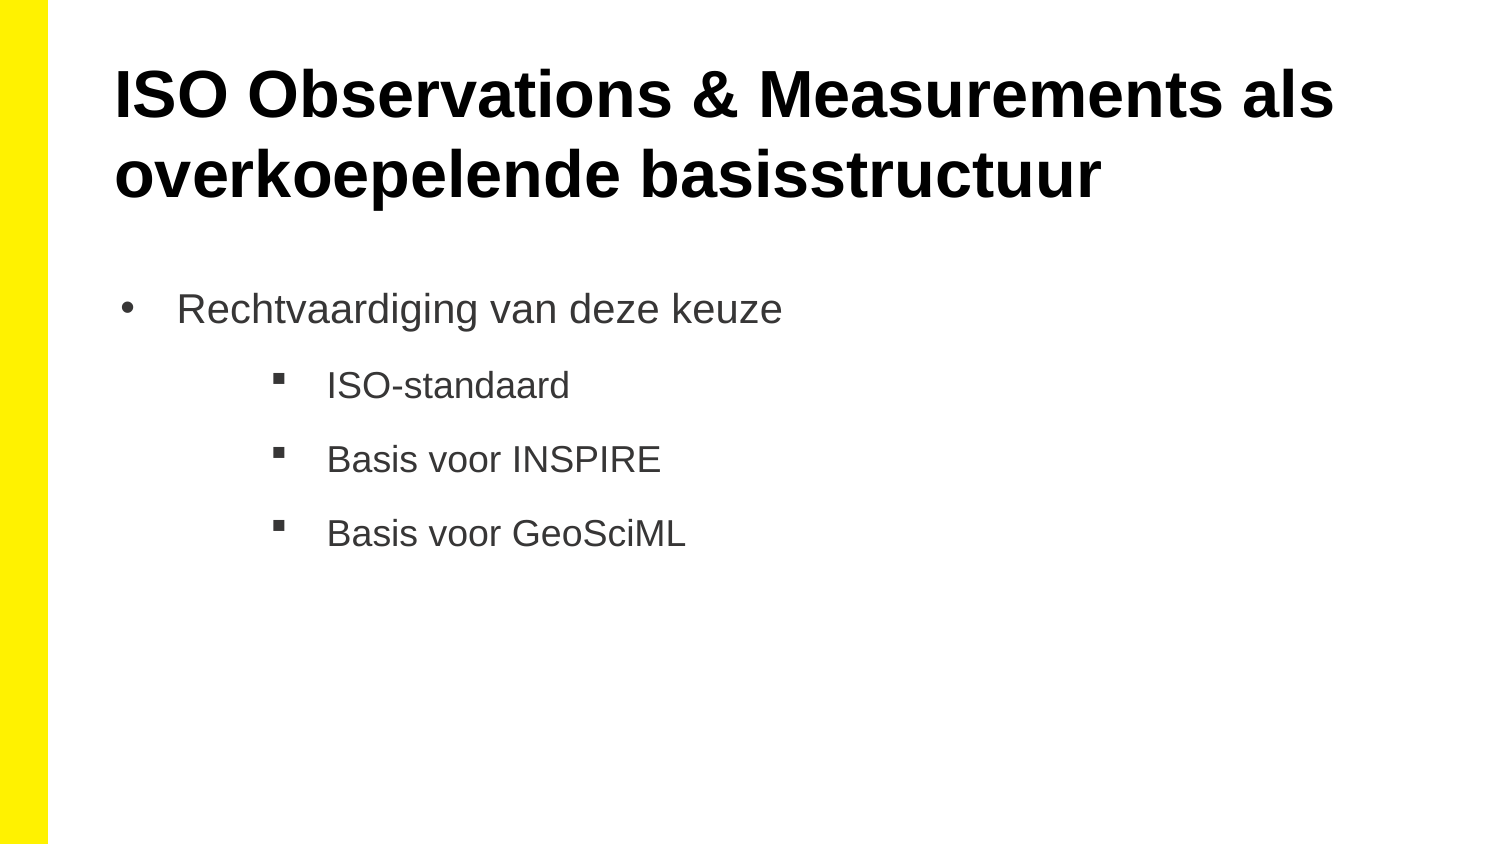

ISO Observations & Measurements als overkoepelende basisstructuur
Rechtvaardiging van deze keuze
ISO-standaard
Basis voor INSPIRE
Basis voor GeoSciML